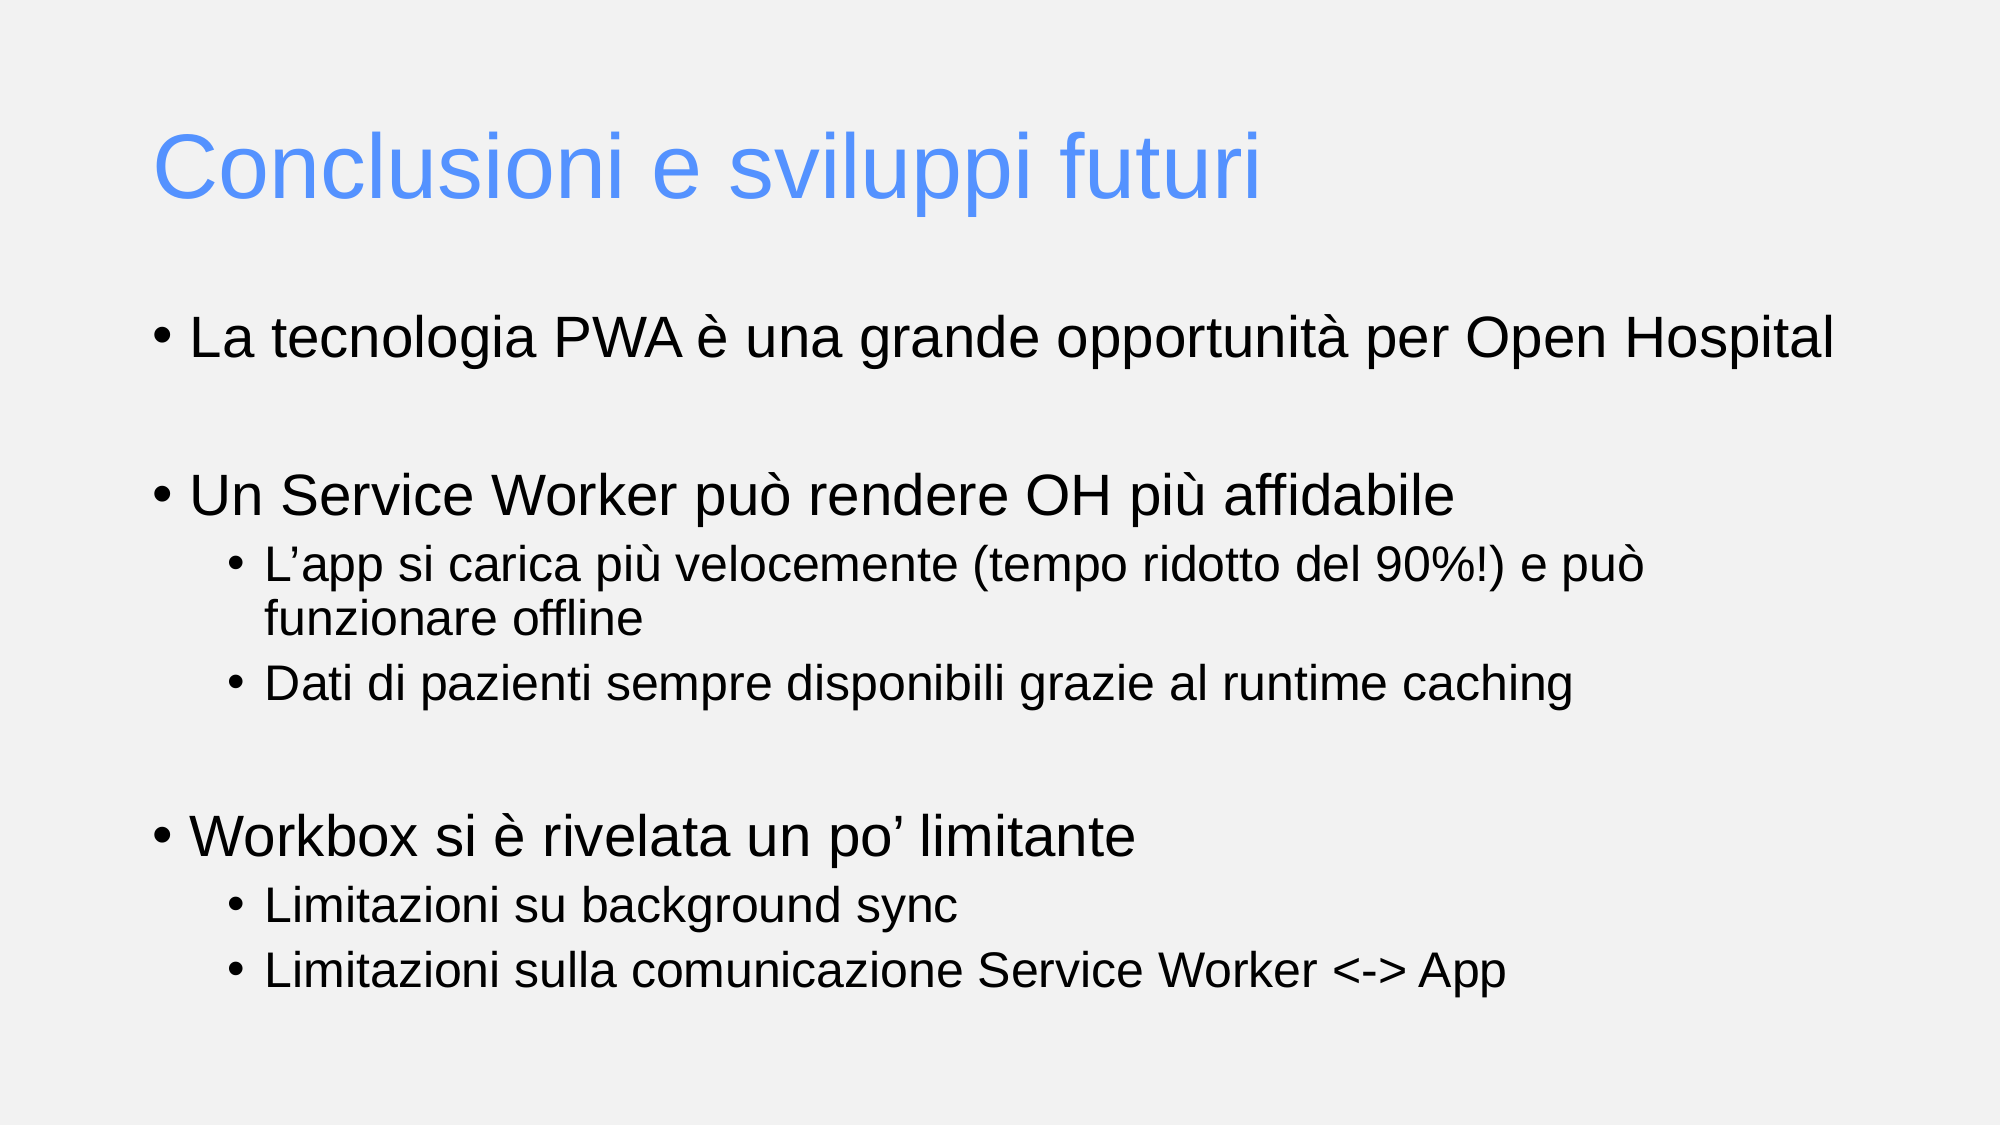

# Conclusioni e sviluppi futuri
La tecnologia PWA è una grande opportunità per Open Hospital

Un Service Worker può rendere OH più affidabile
L’app si carica più velocemente (tempo ridotto del 90%!) e può funzionare offline
Dati di pazienti sempre disponibili grazie al runtime caching

Workbox si è rivelata un po’ limitante
Limitazioni su background sync
Limitazioni sulla comunicazione Service Worker <-> App